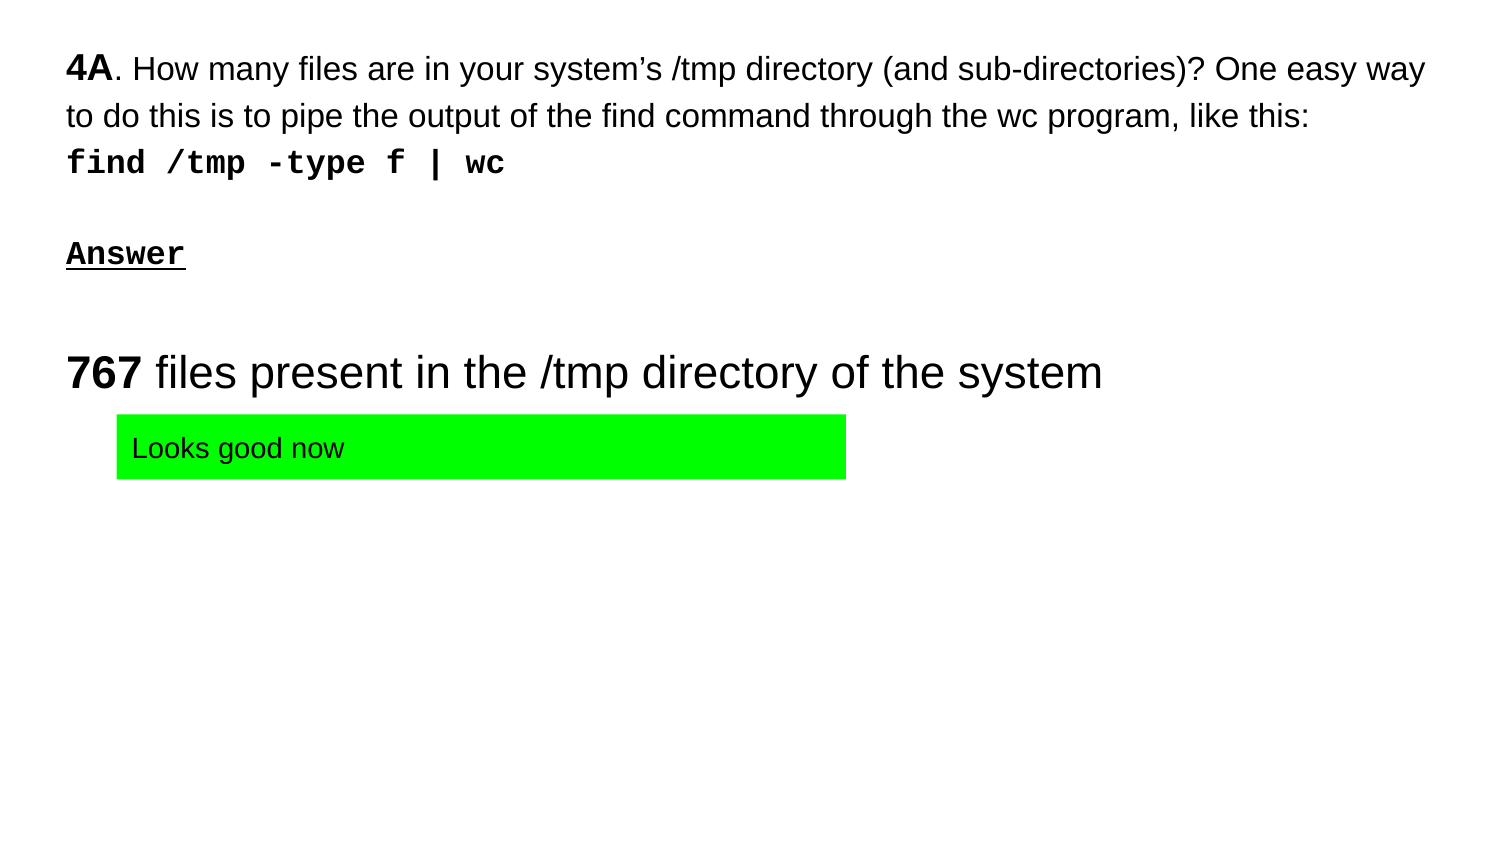

4A. How many files are in your system’s /tmp directory (and sub-directories)? One easy way to do this is to pipe the output of the find command through the wc program, like this: find /tmp -type f | wc

Answer

767 files present in the /tmp directory of the system

Looks good now